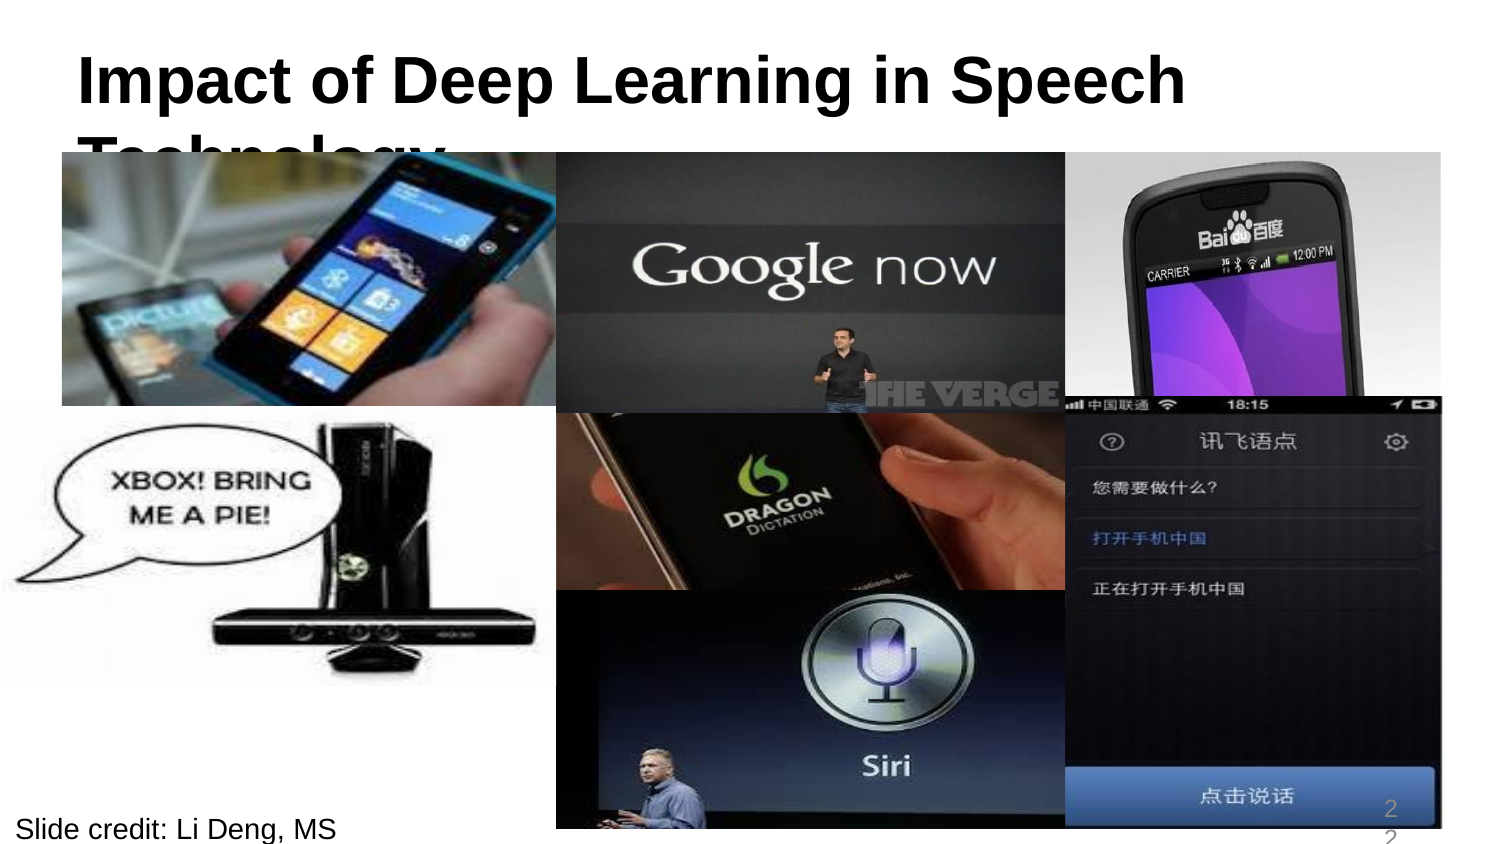

# Impact of Deep Learning in Speech Technology

22
Slide credit: Li Deng, MS Research